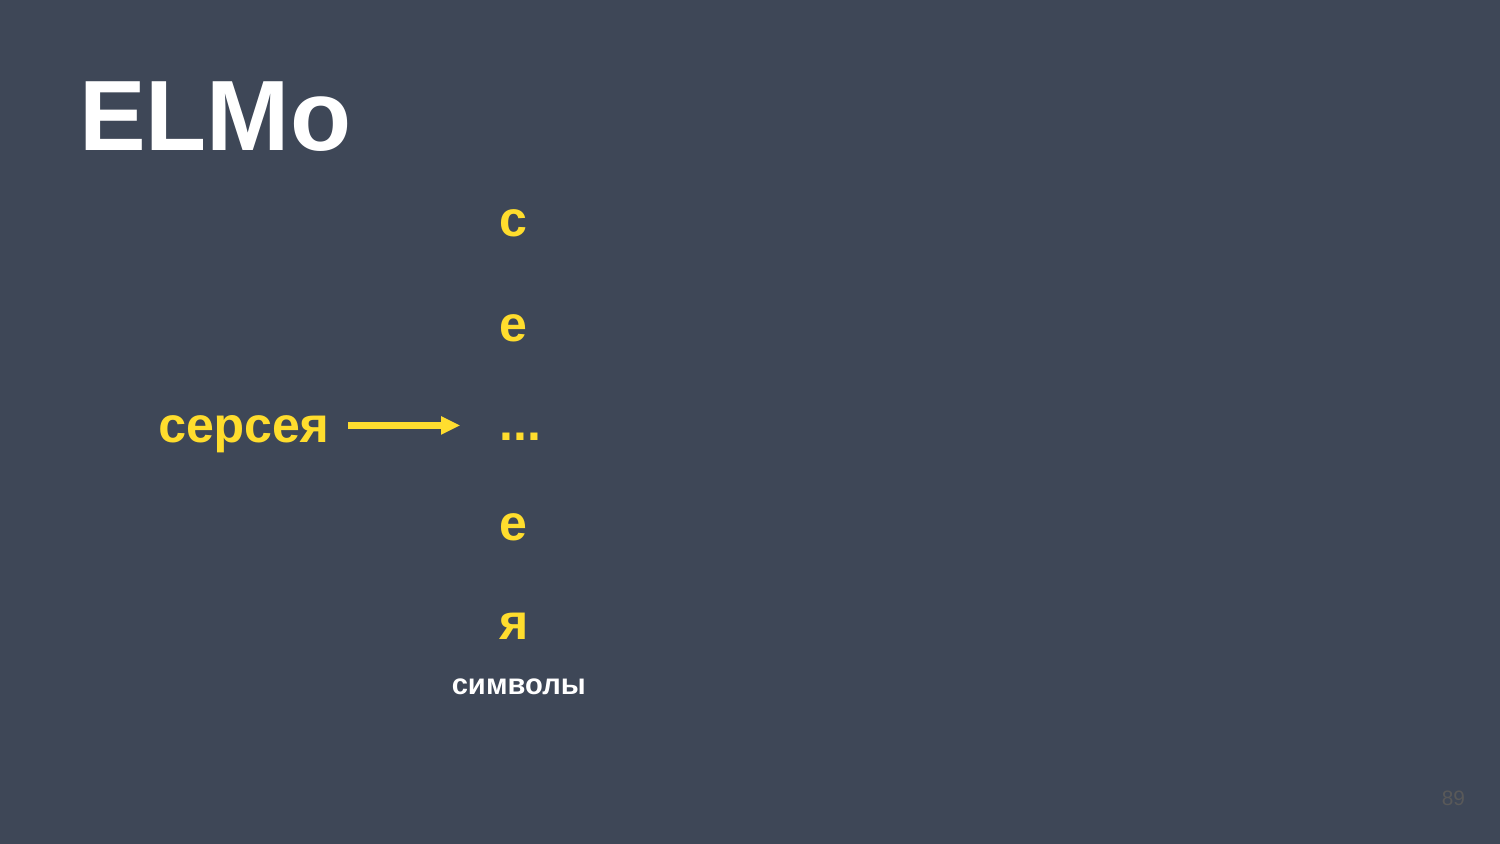

ELMo

с
е
...
серсея
е
я
символы
89